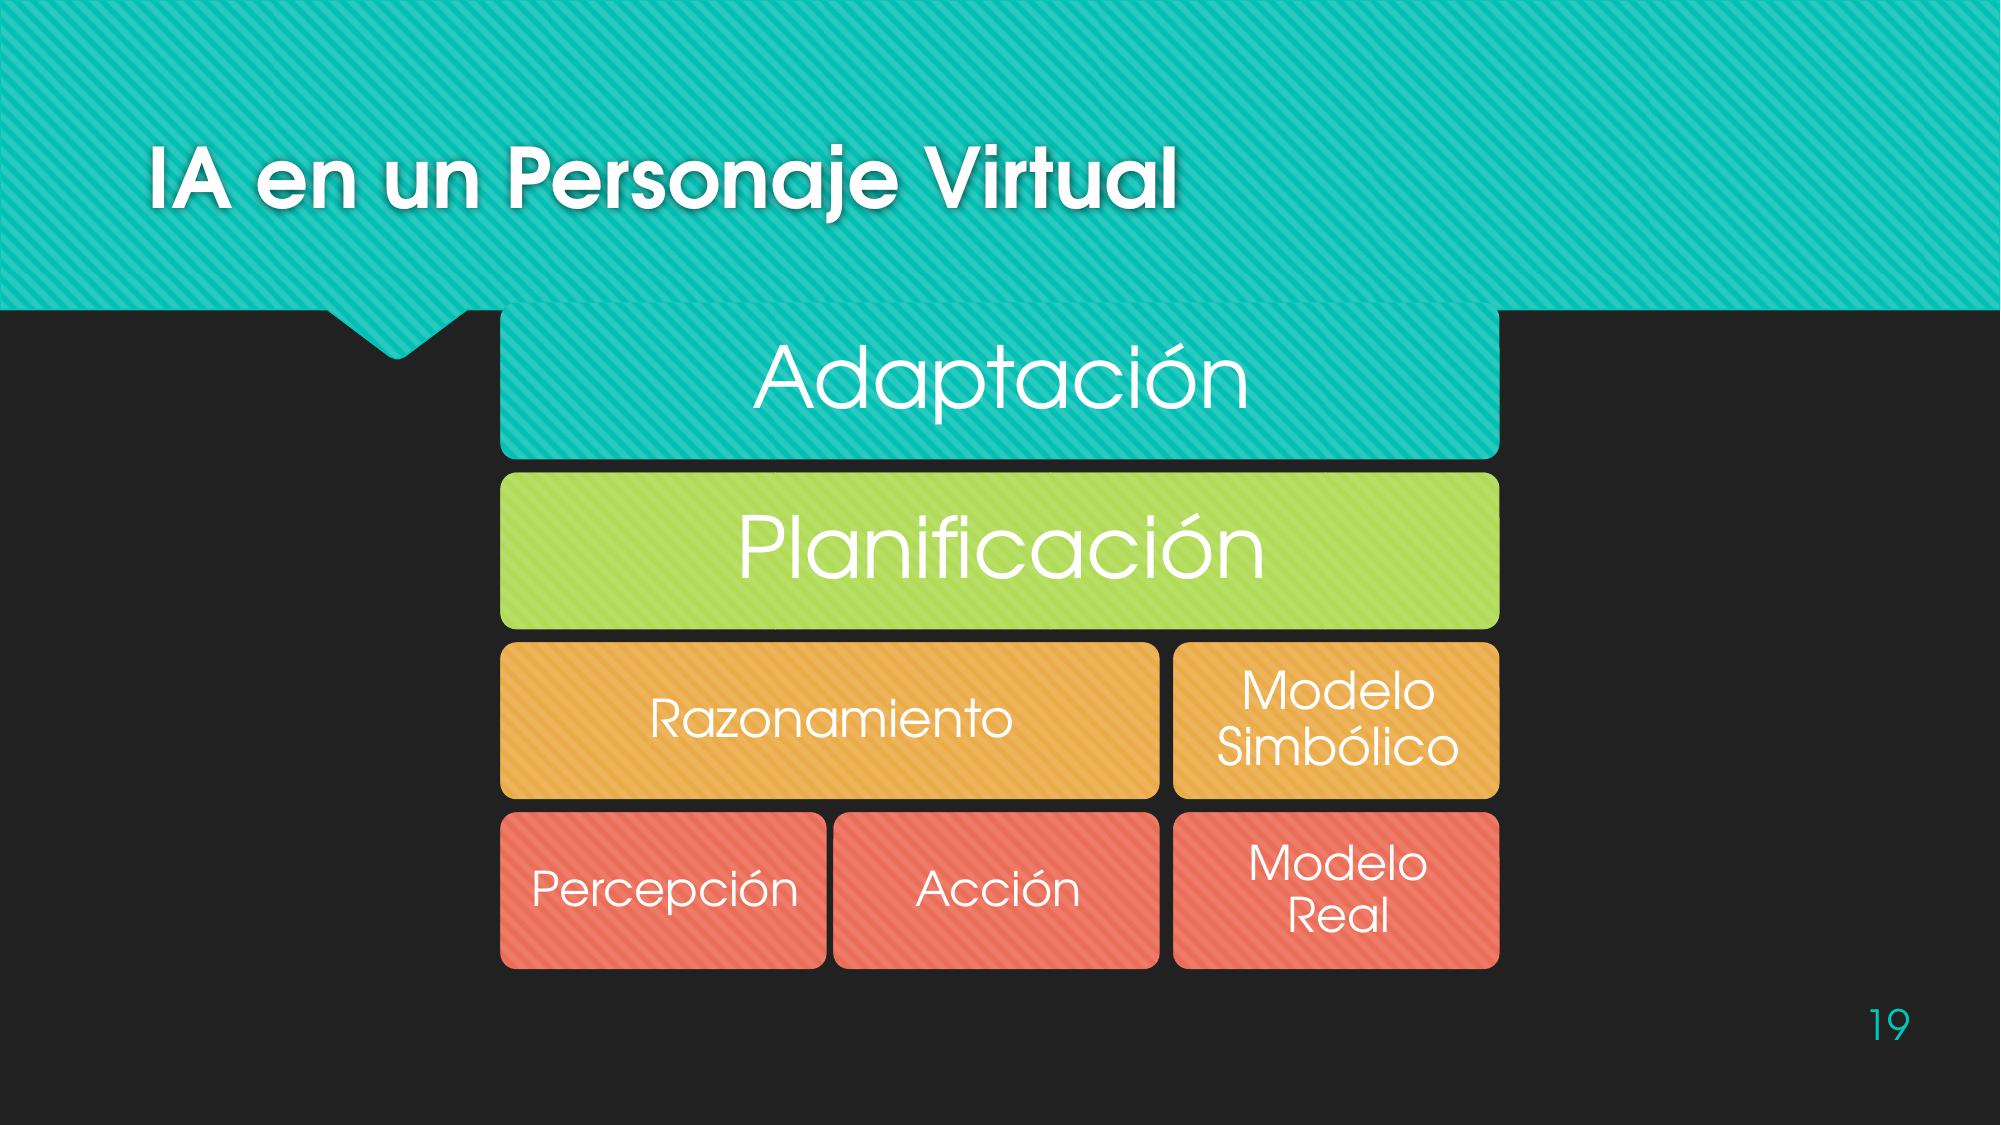

# IA en un Personaje Virtual
Adaptación
Planificación
Razonamiento
Percepción
Acción
Modelo Simbólico
Modelo Real
19